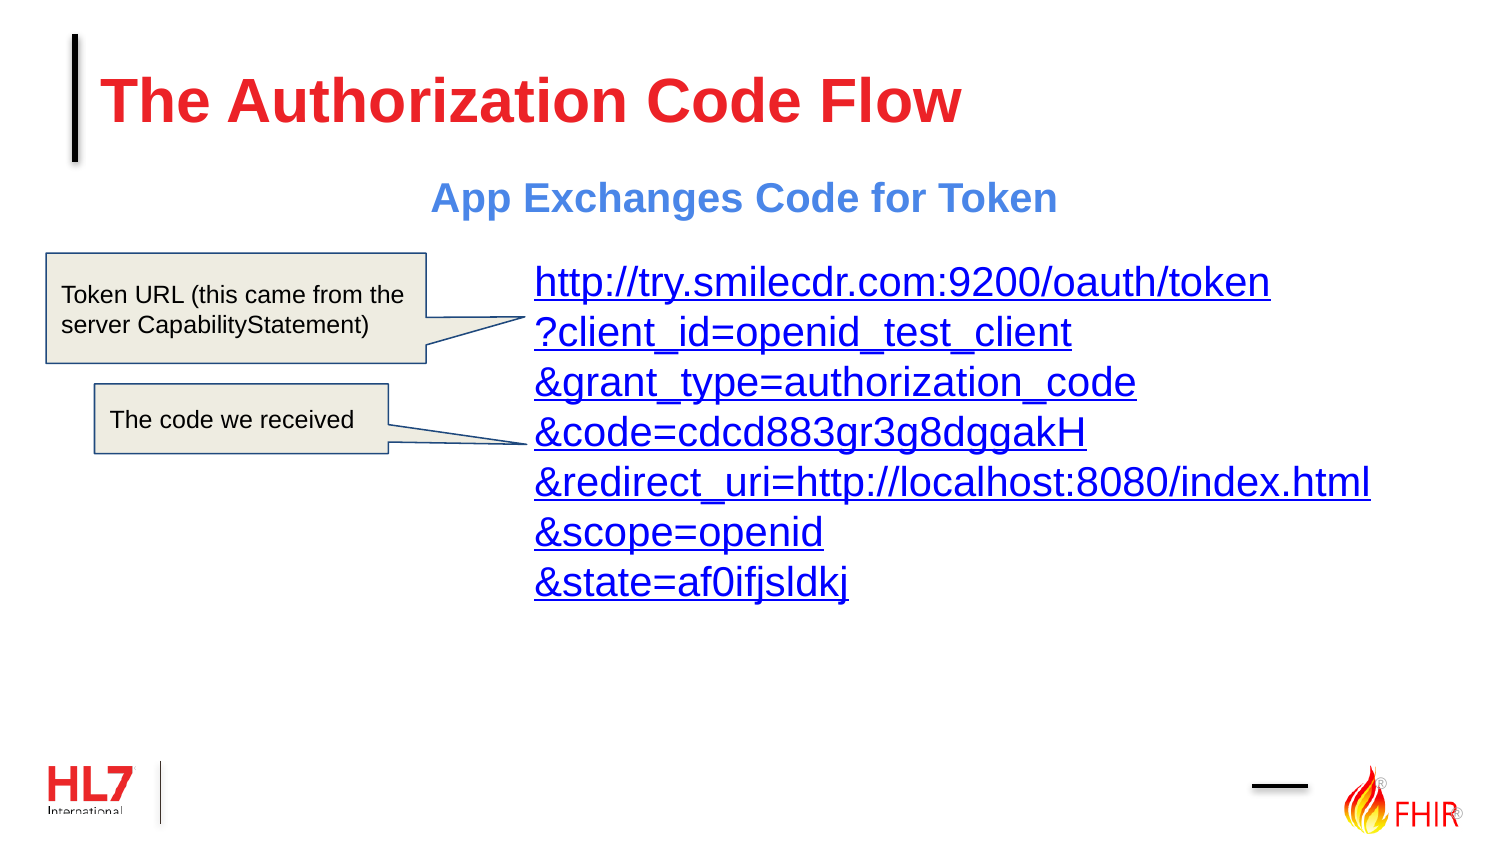

# The Authorization Code Flow
App Exchanges Code for Token
http://try.smilecdr.com:9200/oauth/token
?client_id=openid_test_client
&grant_type=authorization_code
&code=cdcd883gr3g8dggakH
&redirect_uri=http://localhost:8080/index.html
&scope=openid
&state=af0ifjsldkj

Token URL (this came from the server CapabilityStatement)
The code we received